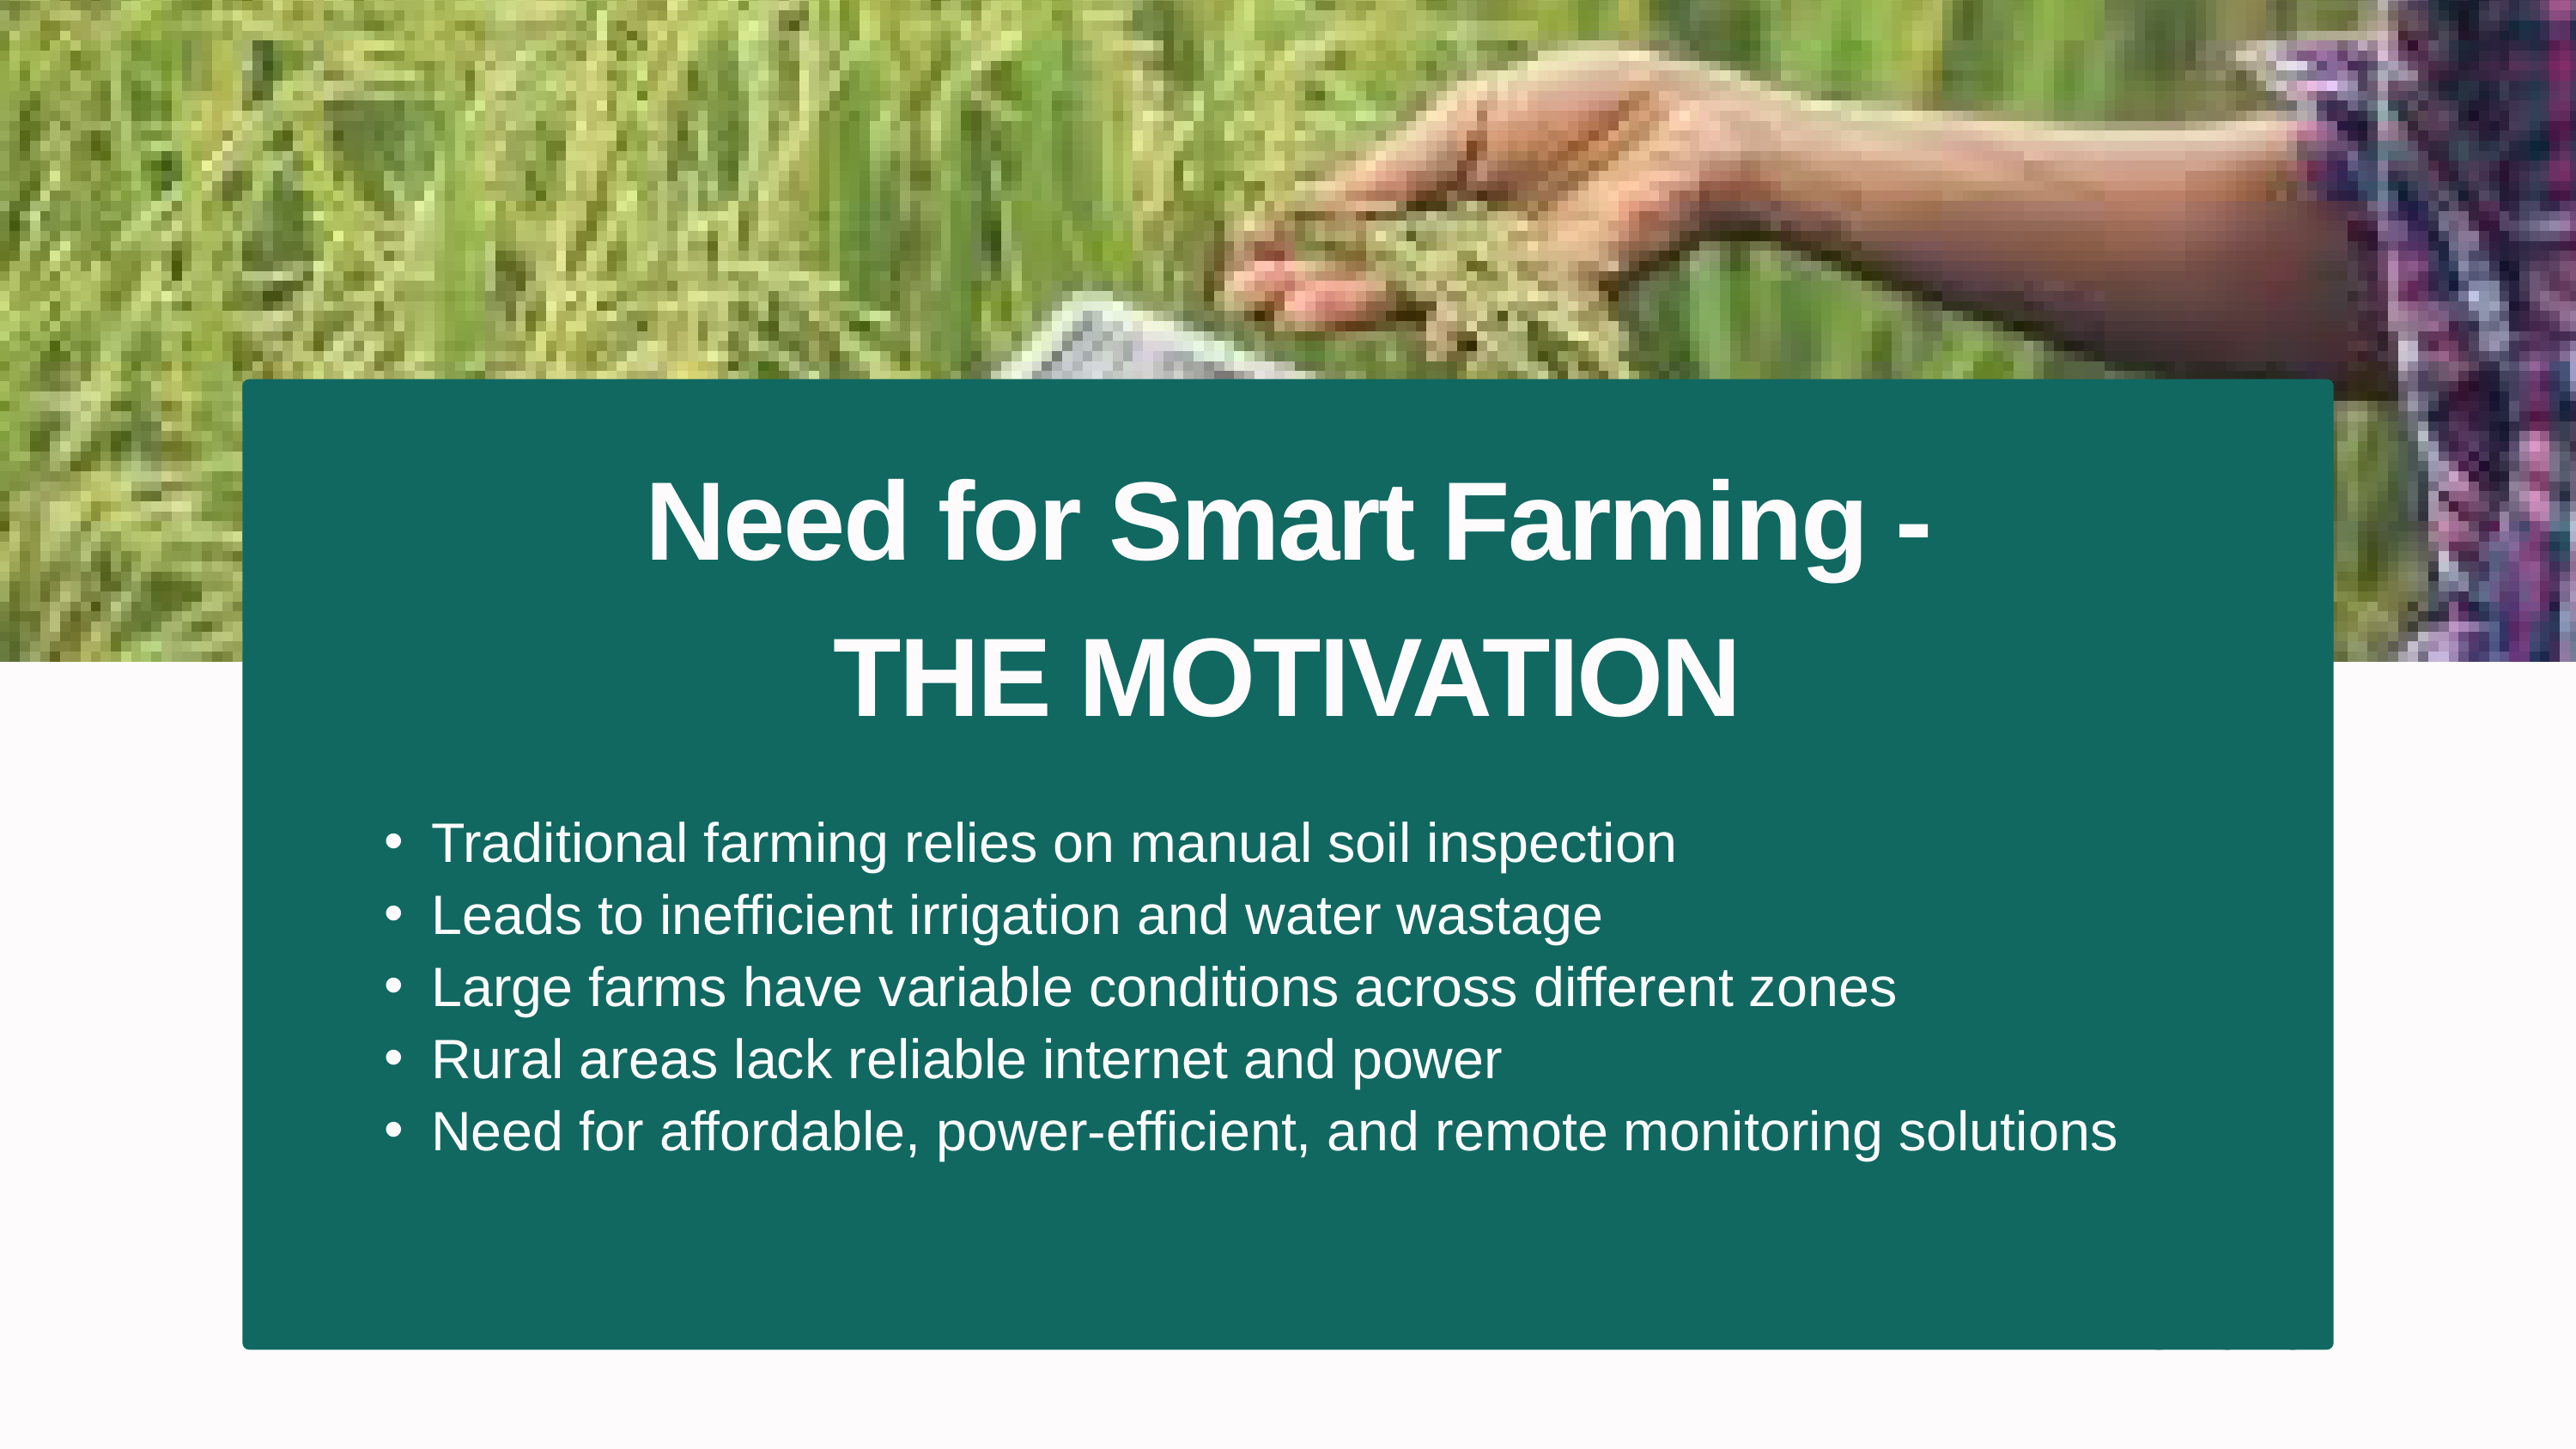

Need for Smart Farming - THE MOTIVATION

Traditional farming relies on manual soil inspection
Leads to inefficient irrigation and water wastage
Large farms have variable conditions across different zones
Rural areas lack reliable internet and power
Need for affordable, power-efficient, and remote monitoring solutions